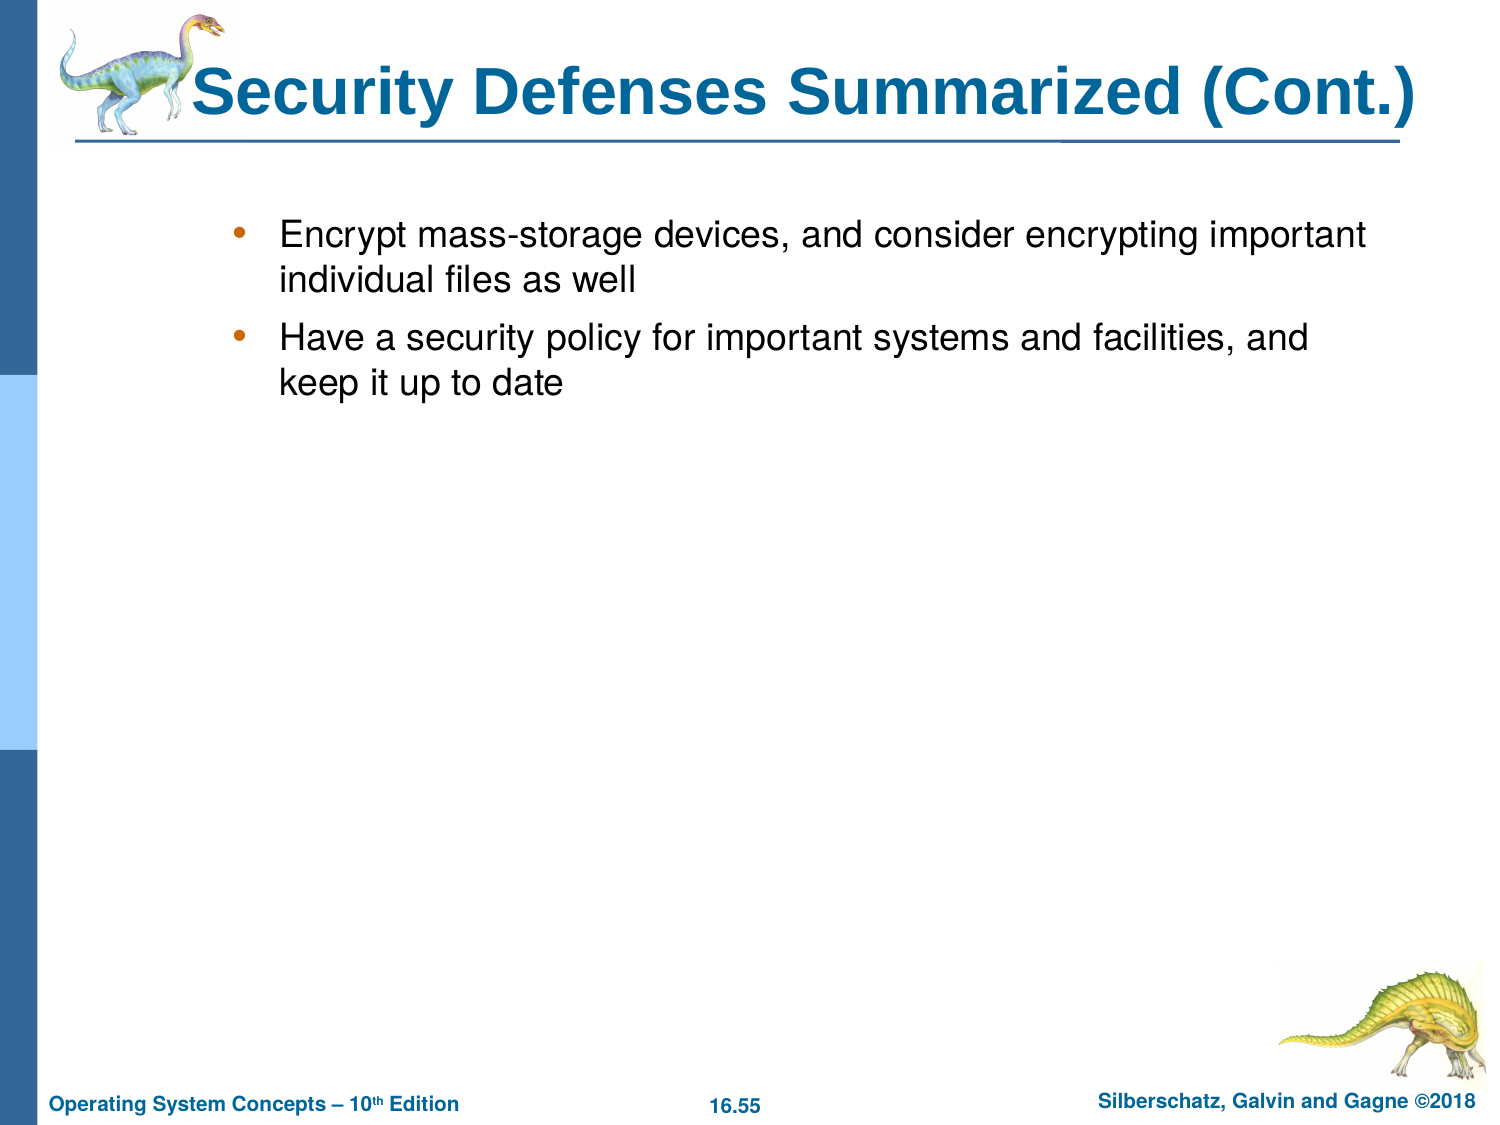

# Security Defenses Summarized (Cont.)
Encrypt mass-storage devices, and consider encrypting important individual files as well
Have a security policy for important systems and facilities, and keep it up to date